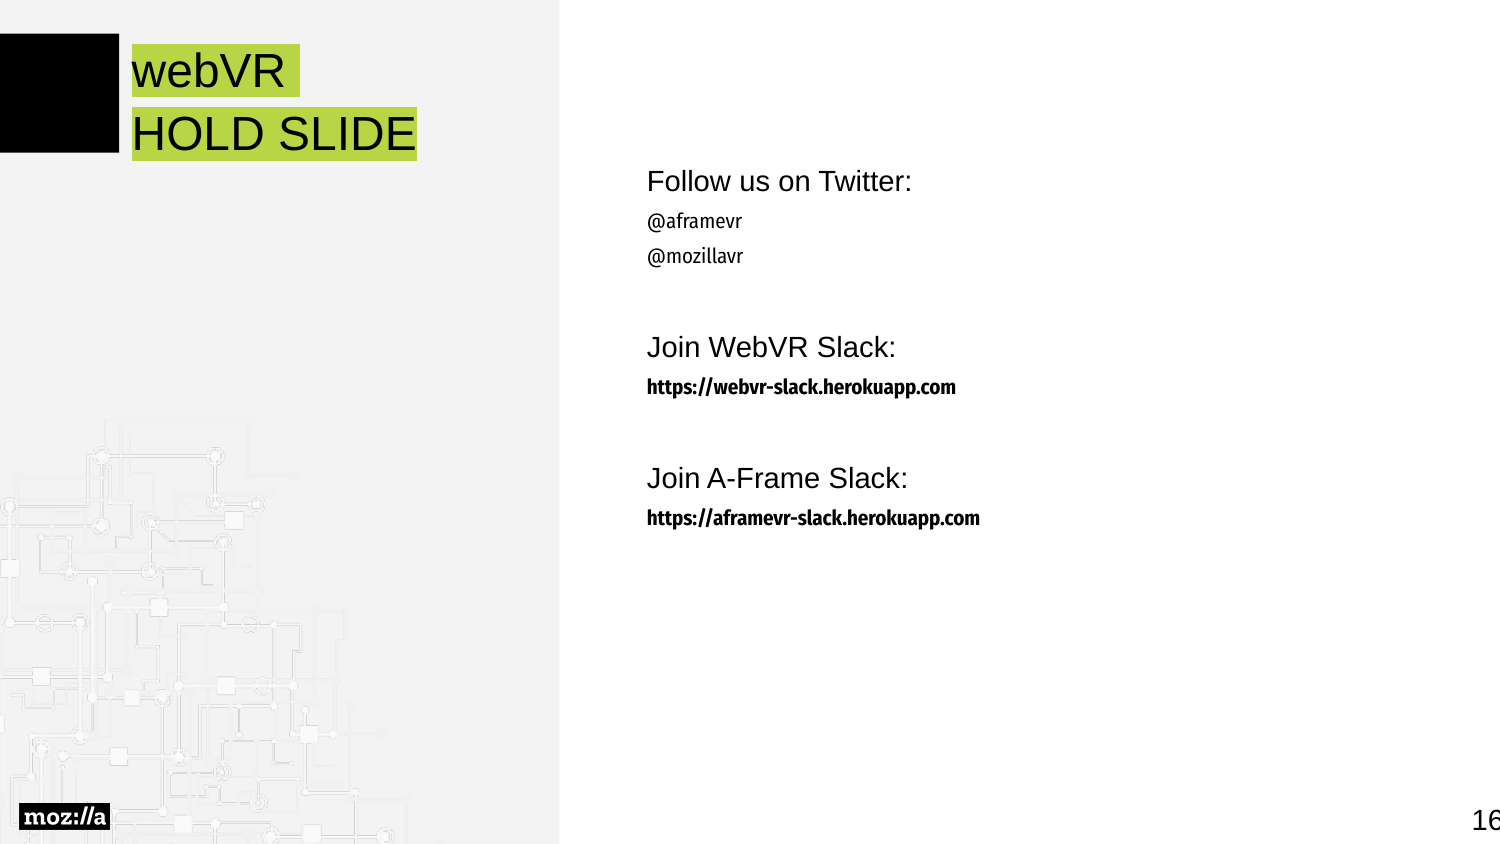

# webVR
HOLD SLIDE
Follow us on Twitter:
@aframevr
@mozillavr

Join WebVR Slack:
https://webvr-slack.herokuapp.com

Join A-Frame Slack:
https://aframevr-slack.herokuapp.com
16